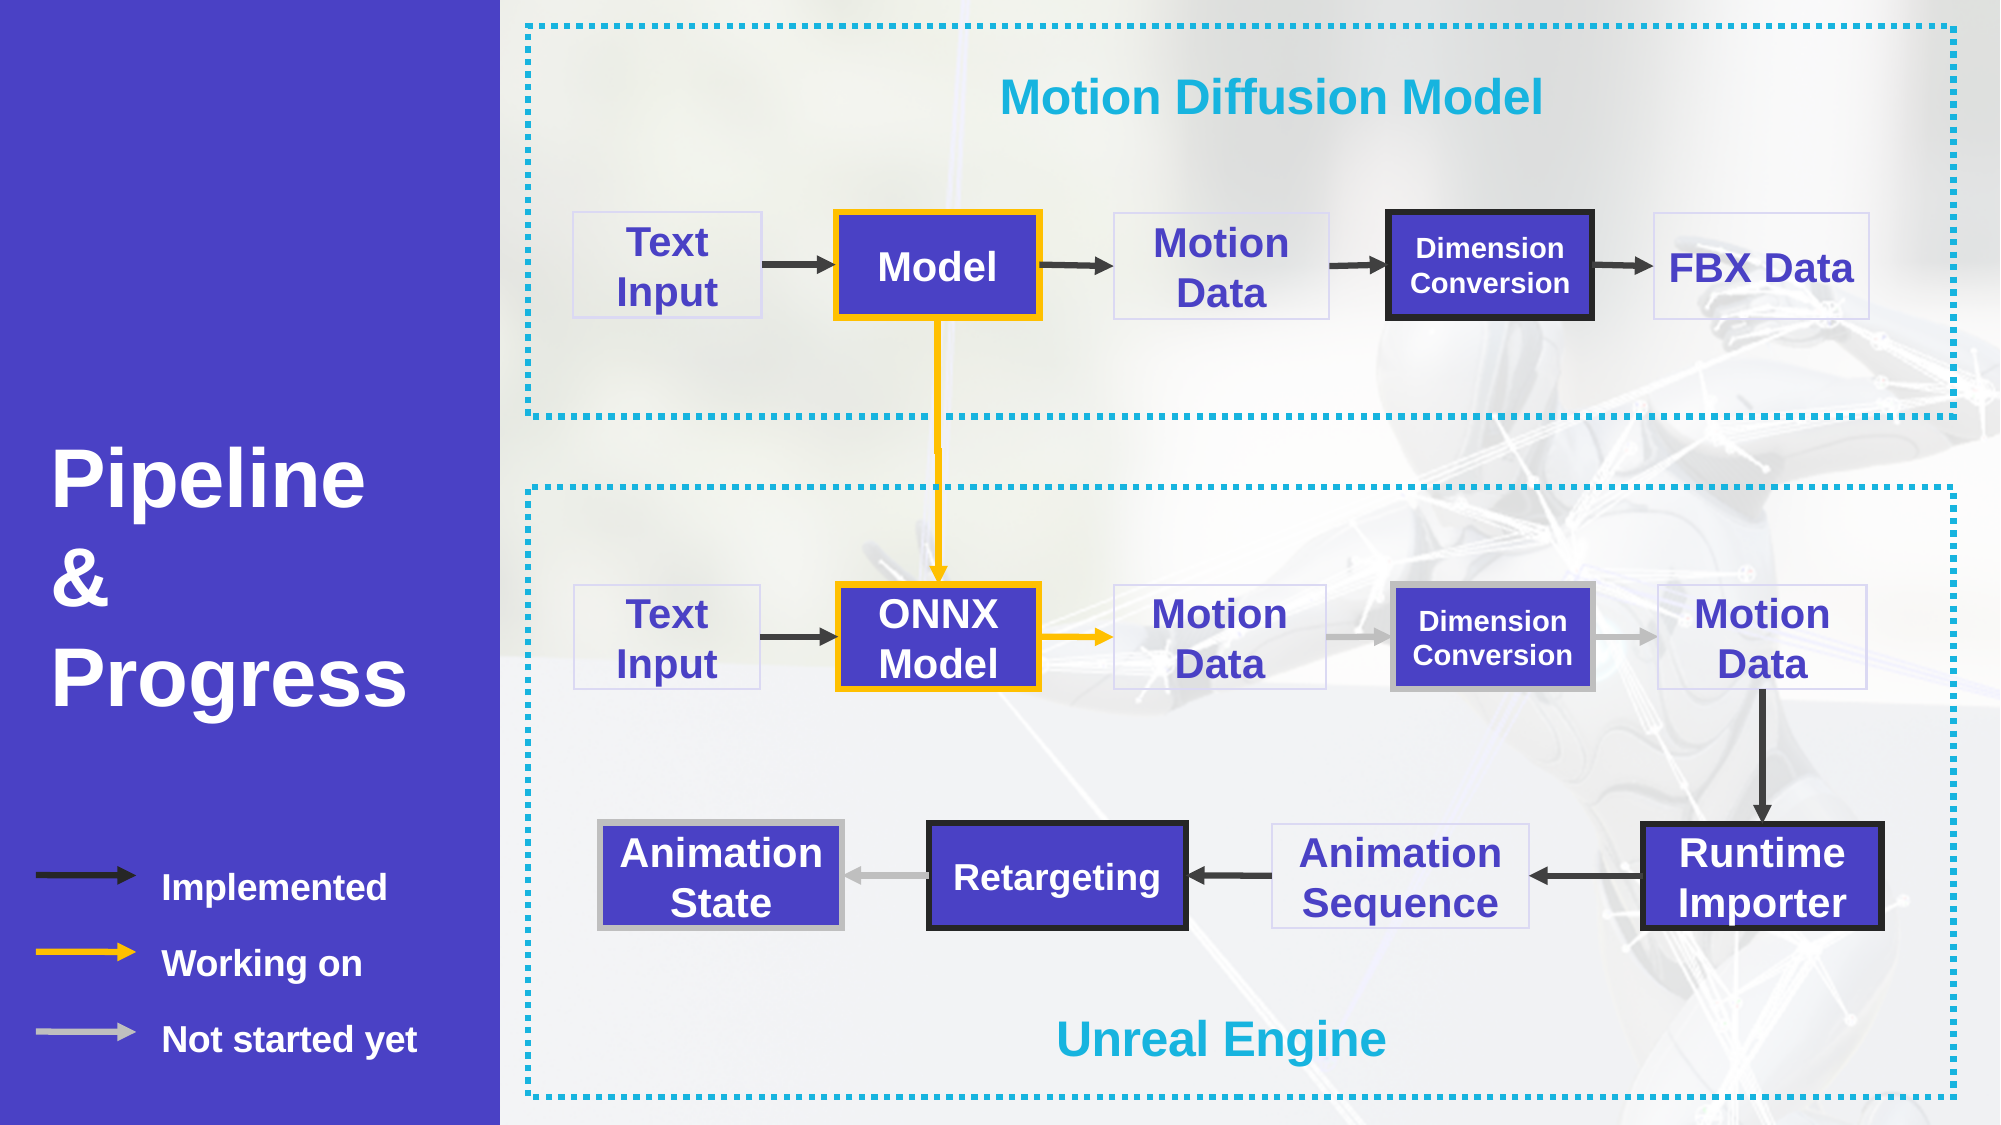

Motion Diffusion Model
Dimension
Conversion
Text Input
Model
Motion Data
FBX Data
Pipeline
&
Progress

Text Input
ONNX
Model
Dimension
Conversion
Motion
Data
Motion Data
Animation
State
Retargeting
Implemented
Working on
Not started yet

Animation
Sequence
Runtime
Importer
Unreal Engine